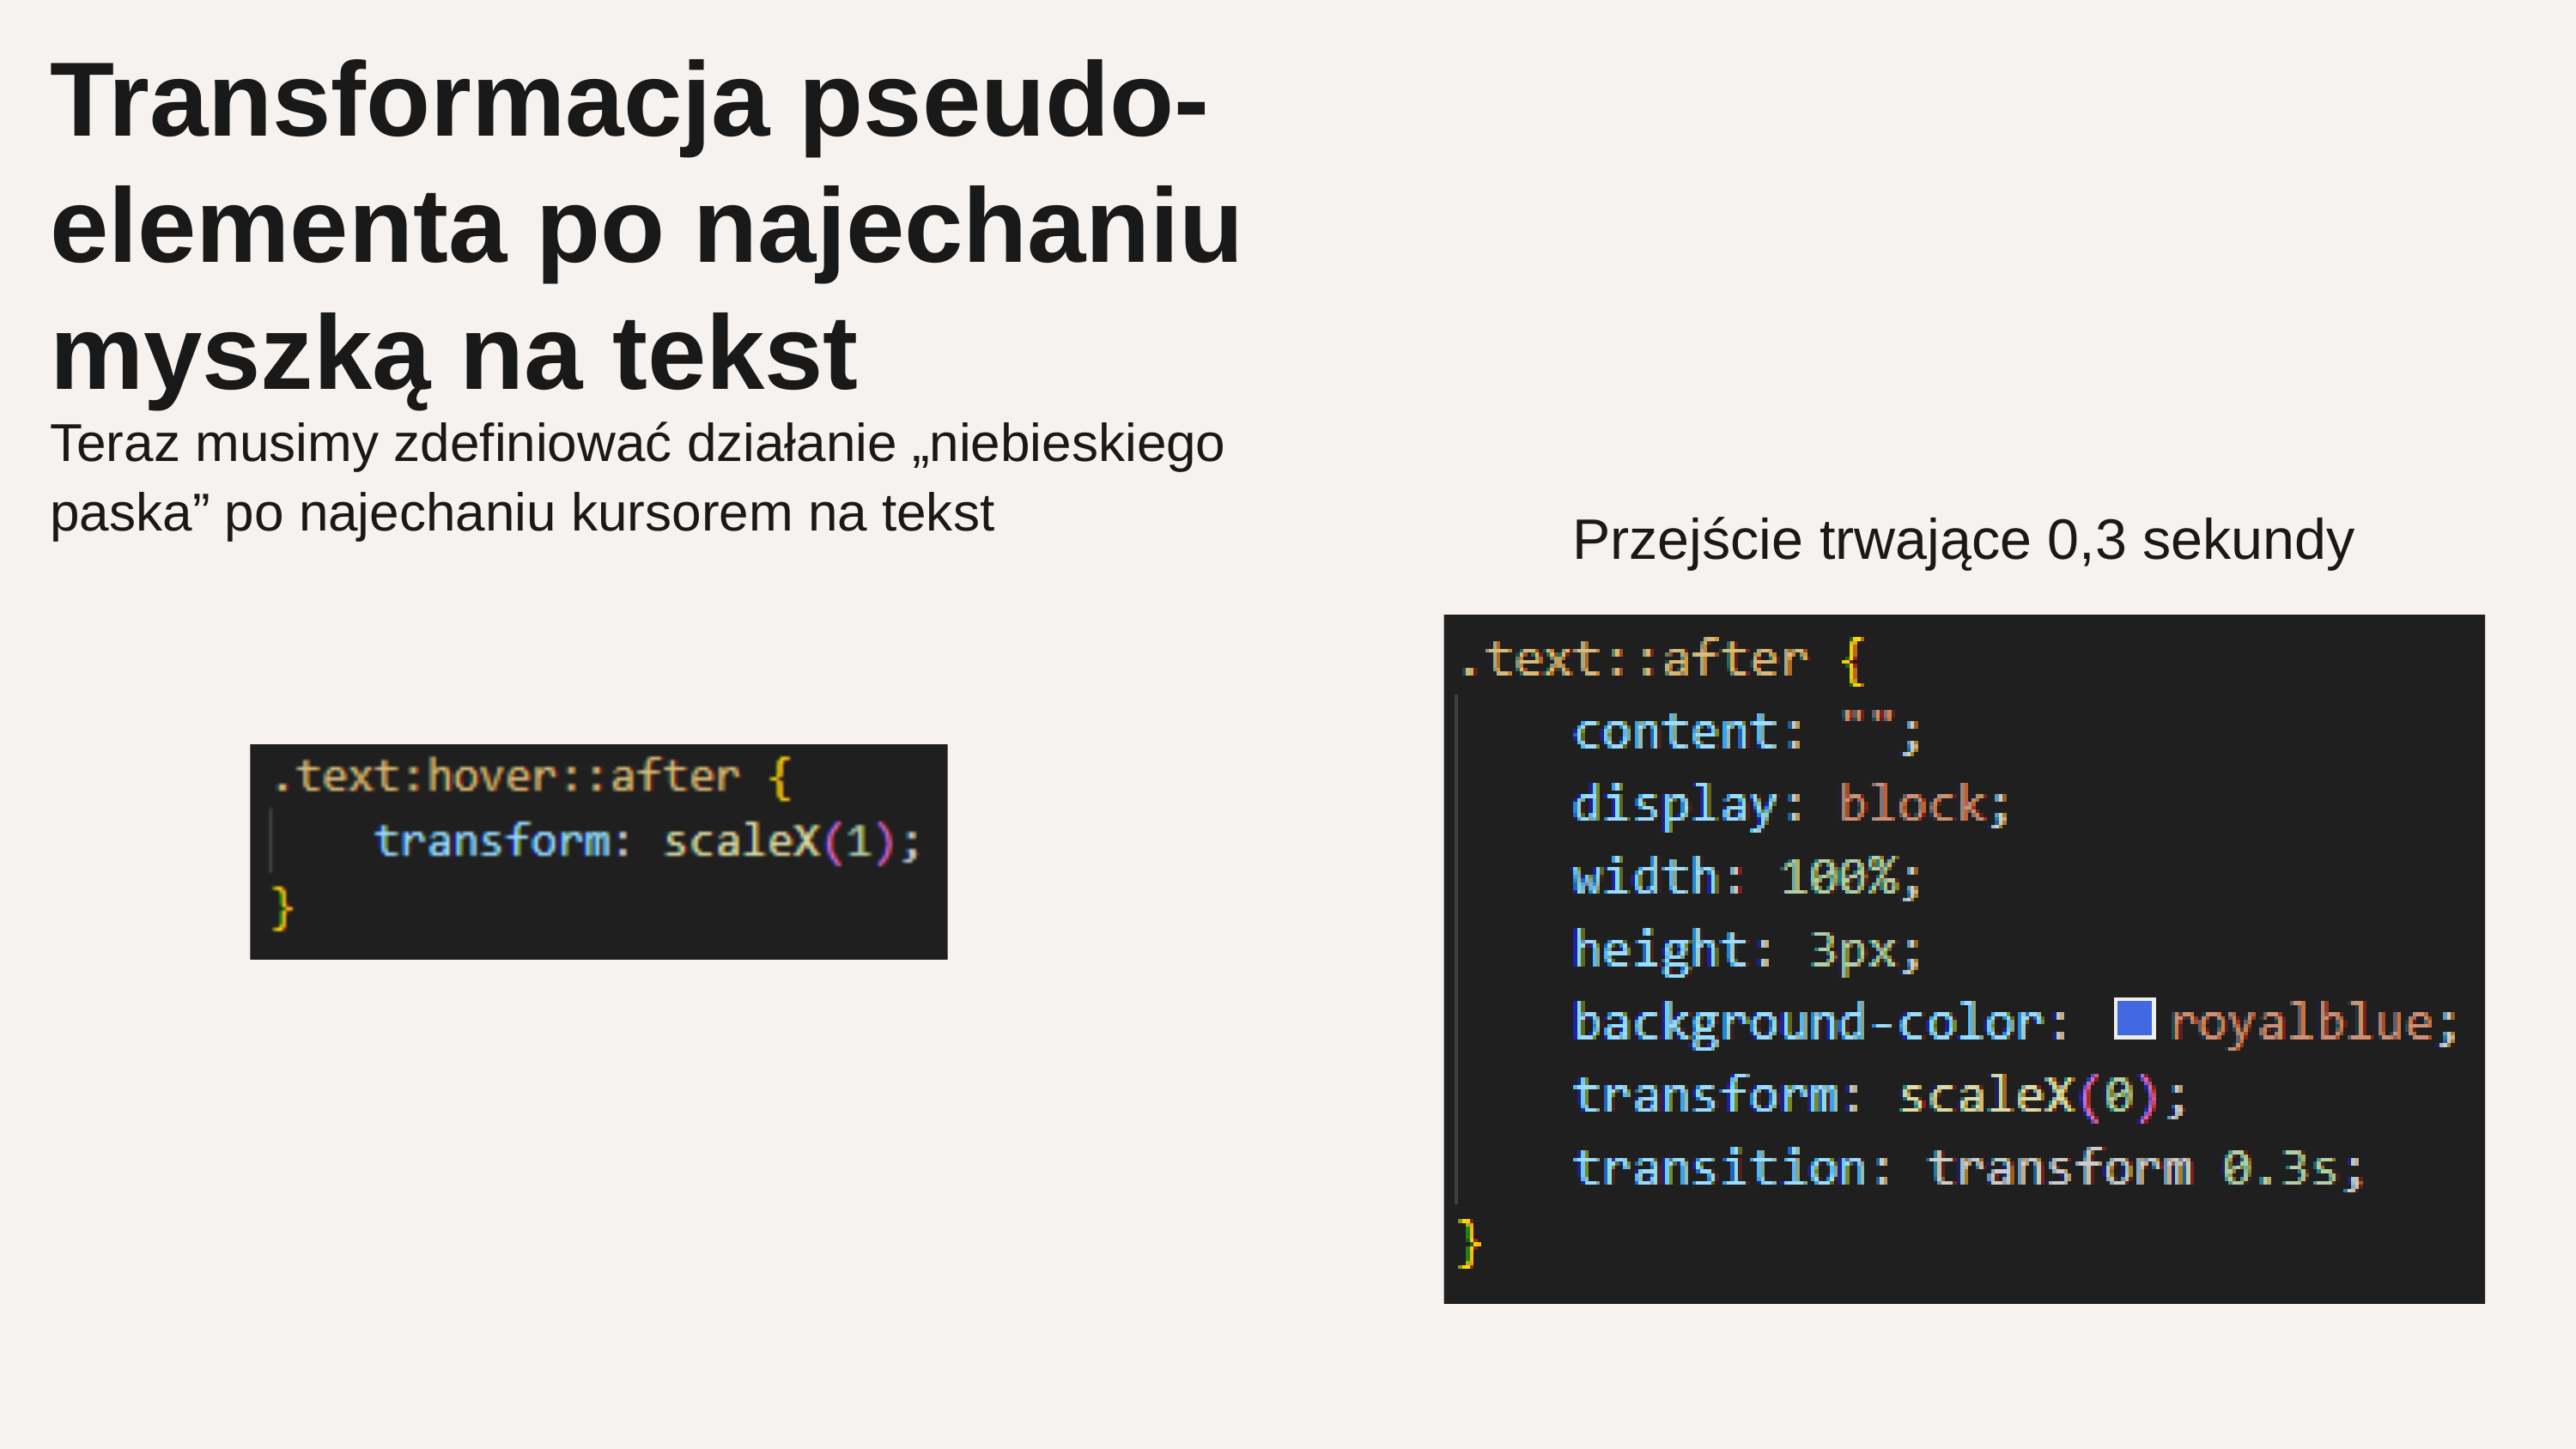

Transformacja pseudo-elementa po najechaniu myszką na tekst
Teraz musimy zdefiniować działanie „niebieskiego paska” po najechaniu kursorem na tekst
Przejście trwające 0,3 sekundy